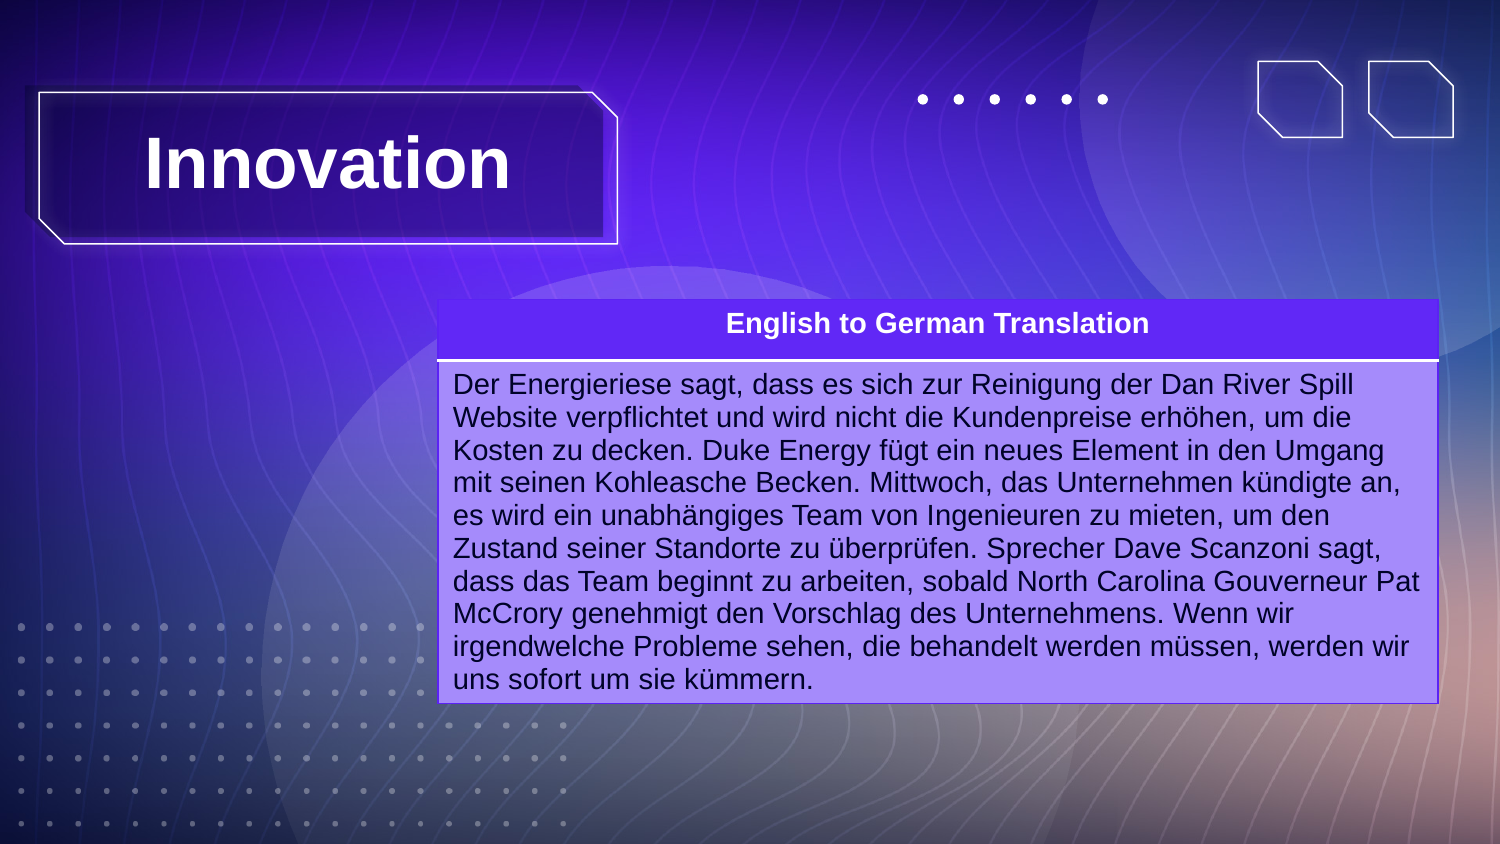

# Innovation
| English to German Translation |
| --- |
| Der Energieriese sagt, dass es sich zur Reinigung der Dan River Spill Website verpflichtet und wird nicht die Kundenpreise erhöhen, um die Kosten zu decken. Duke Energy fügt ein neues Element in den Umgang mit seinen Kohleasche Becken. Mittwoch, das Unternehmen kündigte an, es wird ein unabhängiges Team von Ingenieuren zu mieten, um den Zustand seiner Standorte zu überprüfen. Sprecher Dave Scanzoni sagt, dass das Team beginnt zu arbeiten, sobald North Carolina Gouverneur Pat McCrory genehmigt den Vorschlag des Unternehmens. Wenn wir irgendwelche Probleme sehen, die behandelt werden müssen, werden wir uns sofort um sie kümmern. |